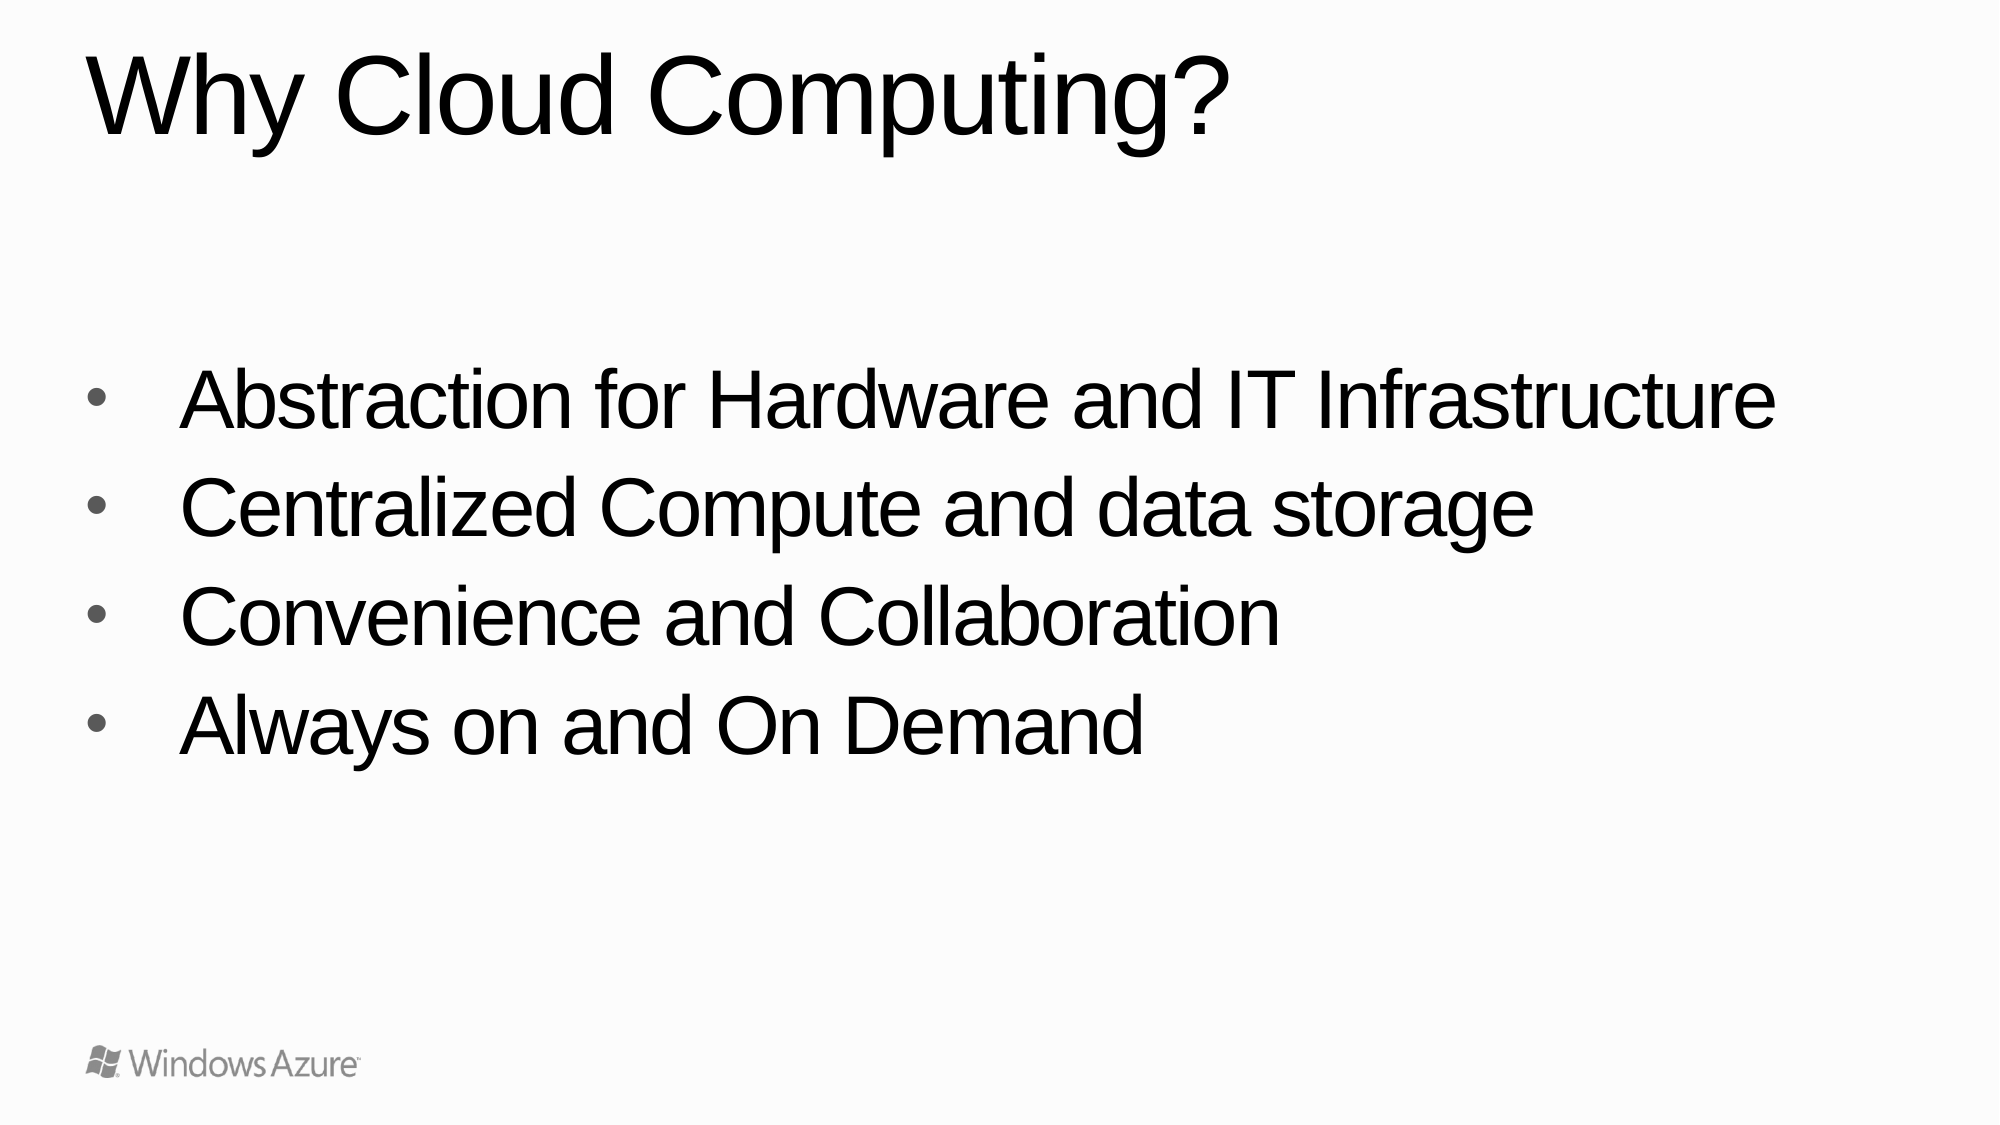

# Why Cloud Computing?

Abstraction for Hardware and IT Infrastructure
Centralized Compute and data storage
Convenience and Collaboration
Always on and On Demand